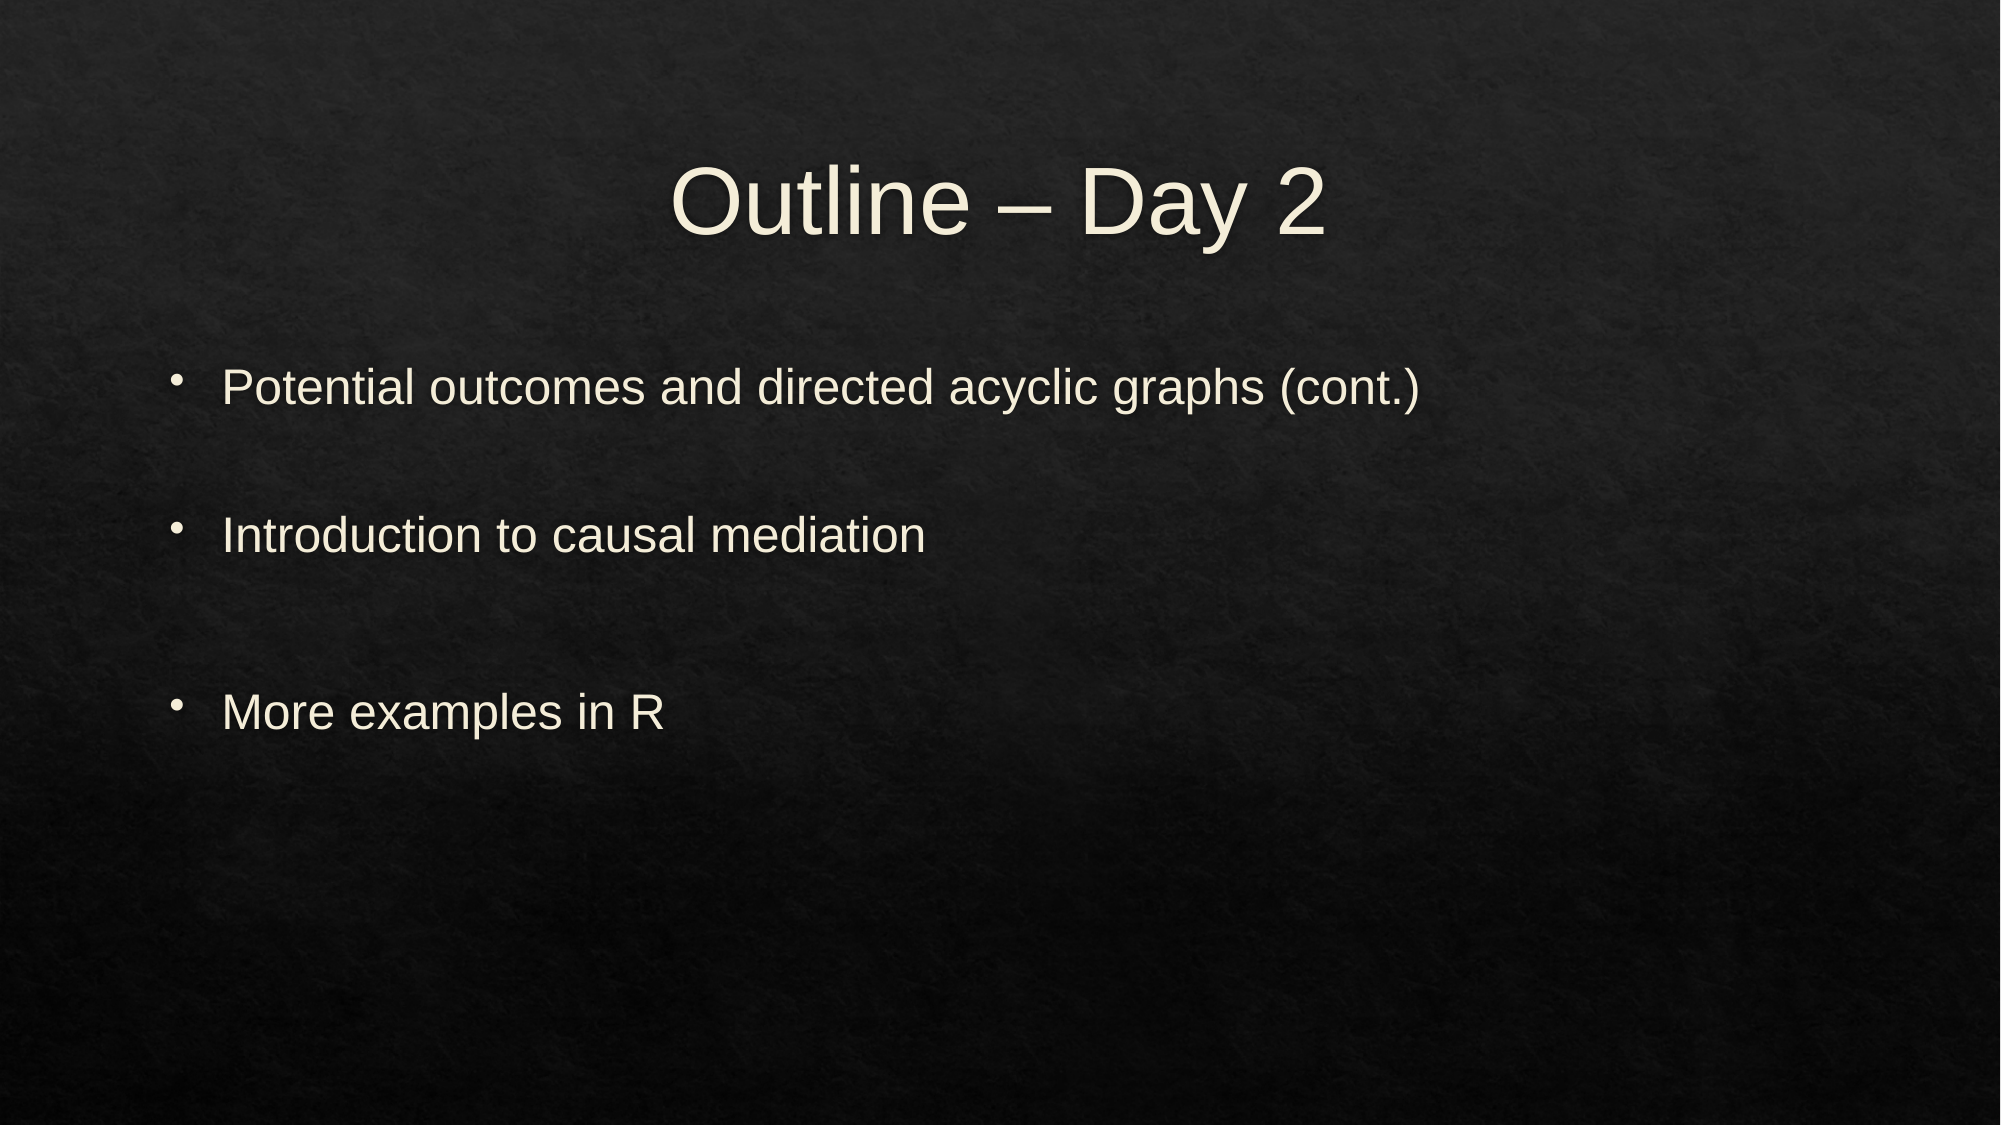

# Outline – Day 2
Potential outcomes and directed acyclic graphs (cont.)
Introduction to causal mediation

More examples in R